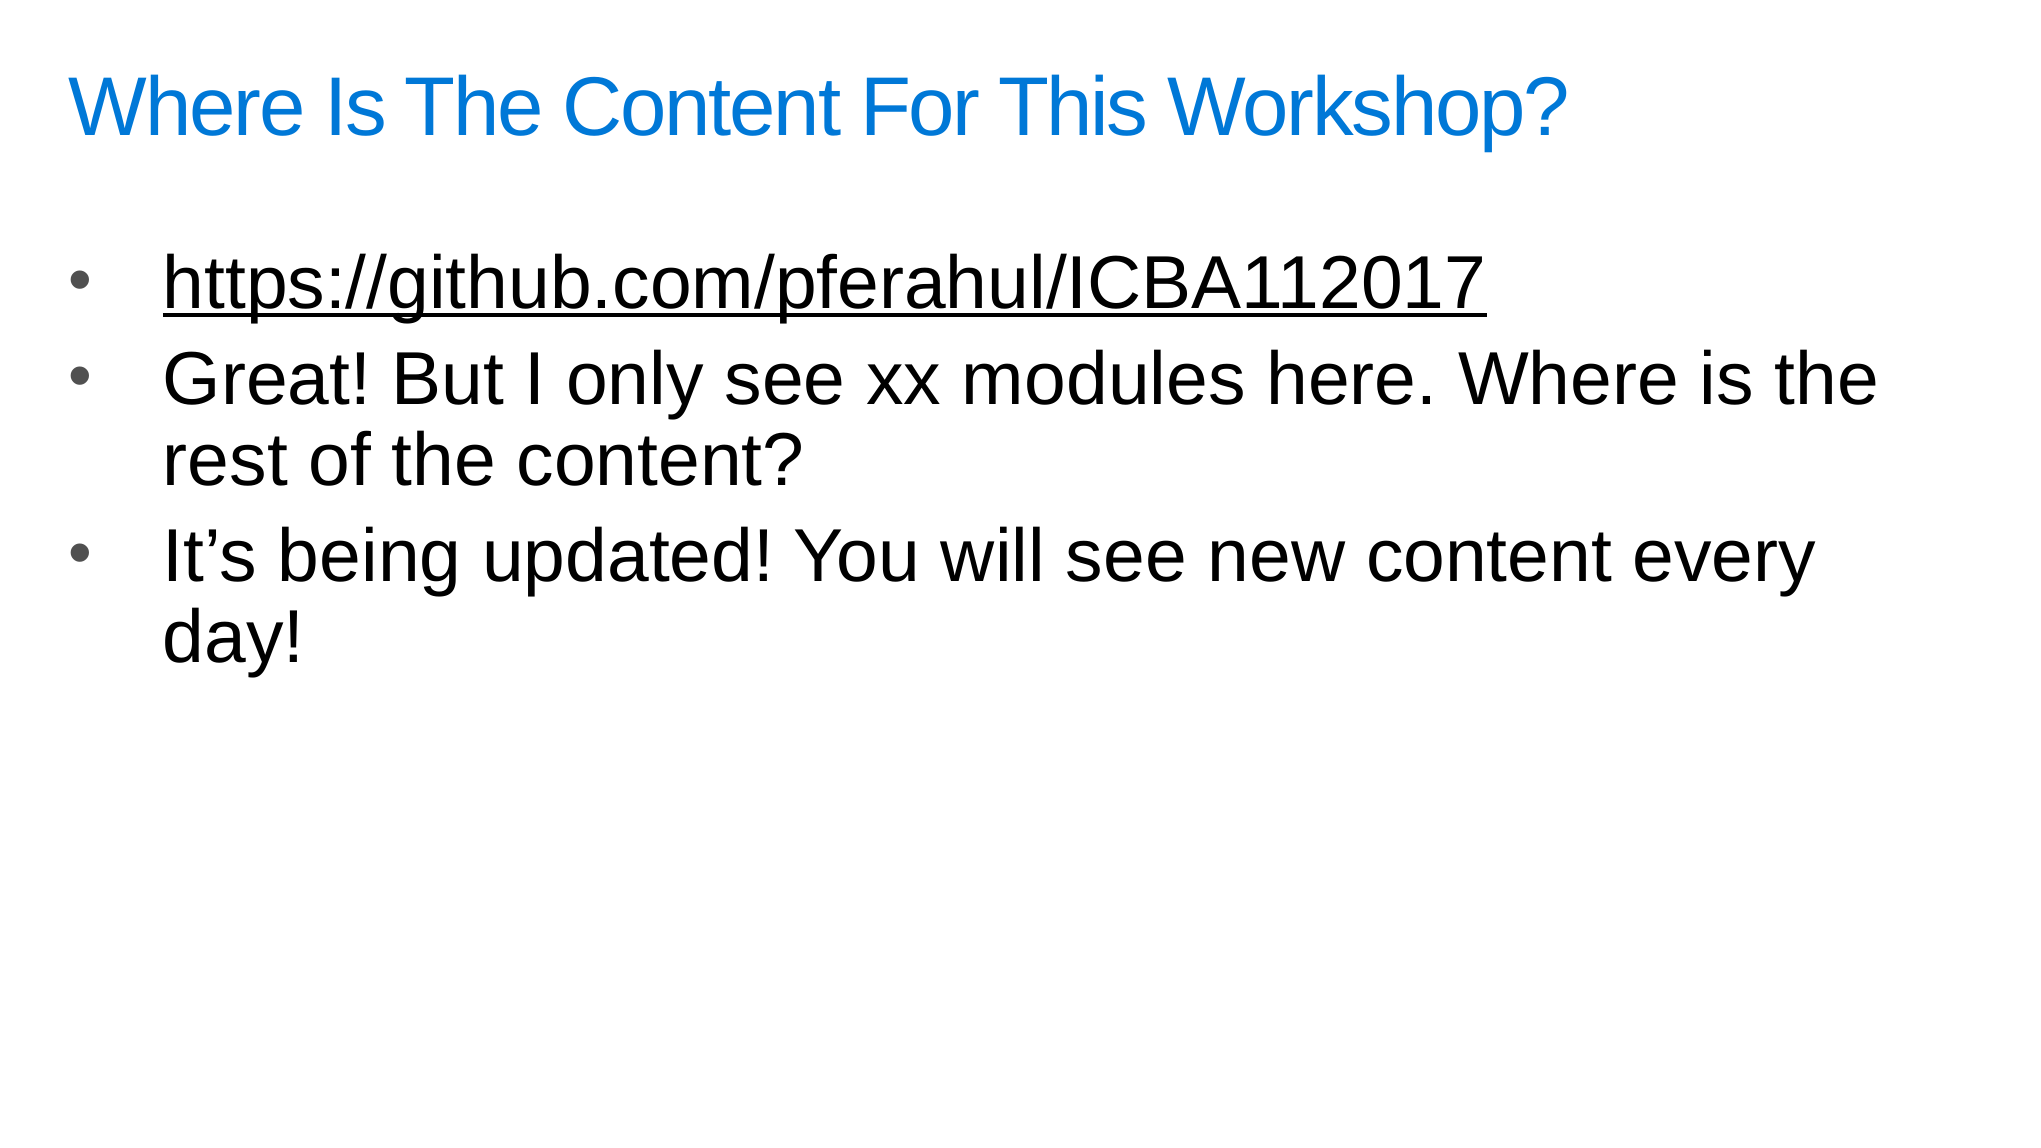

# Where Is The Content For This Workshop?
https://github.com/pferahul/ICBA112017
Great! But I only see xx modules here. Where is the rest of the content?
It’s being updated! You will see new content every day!